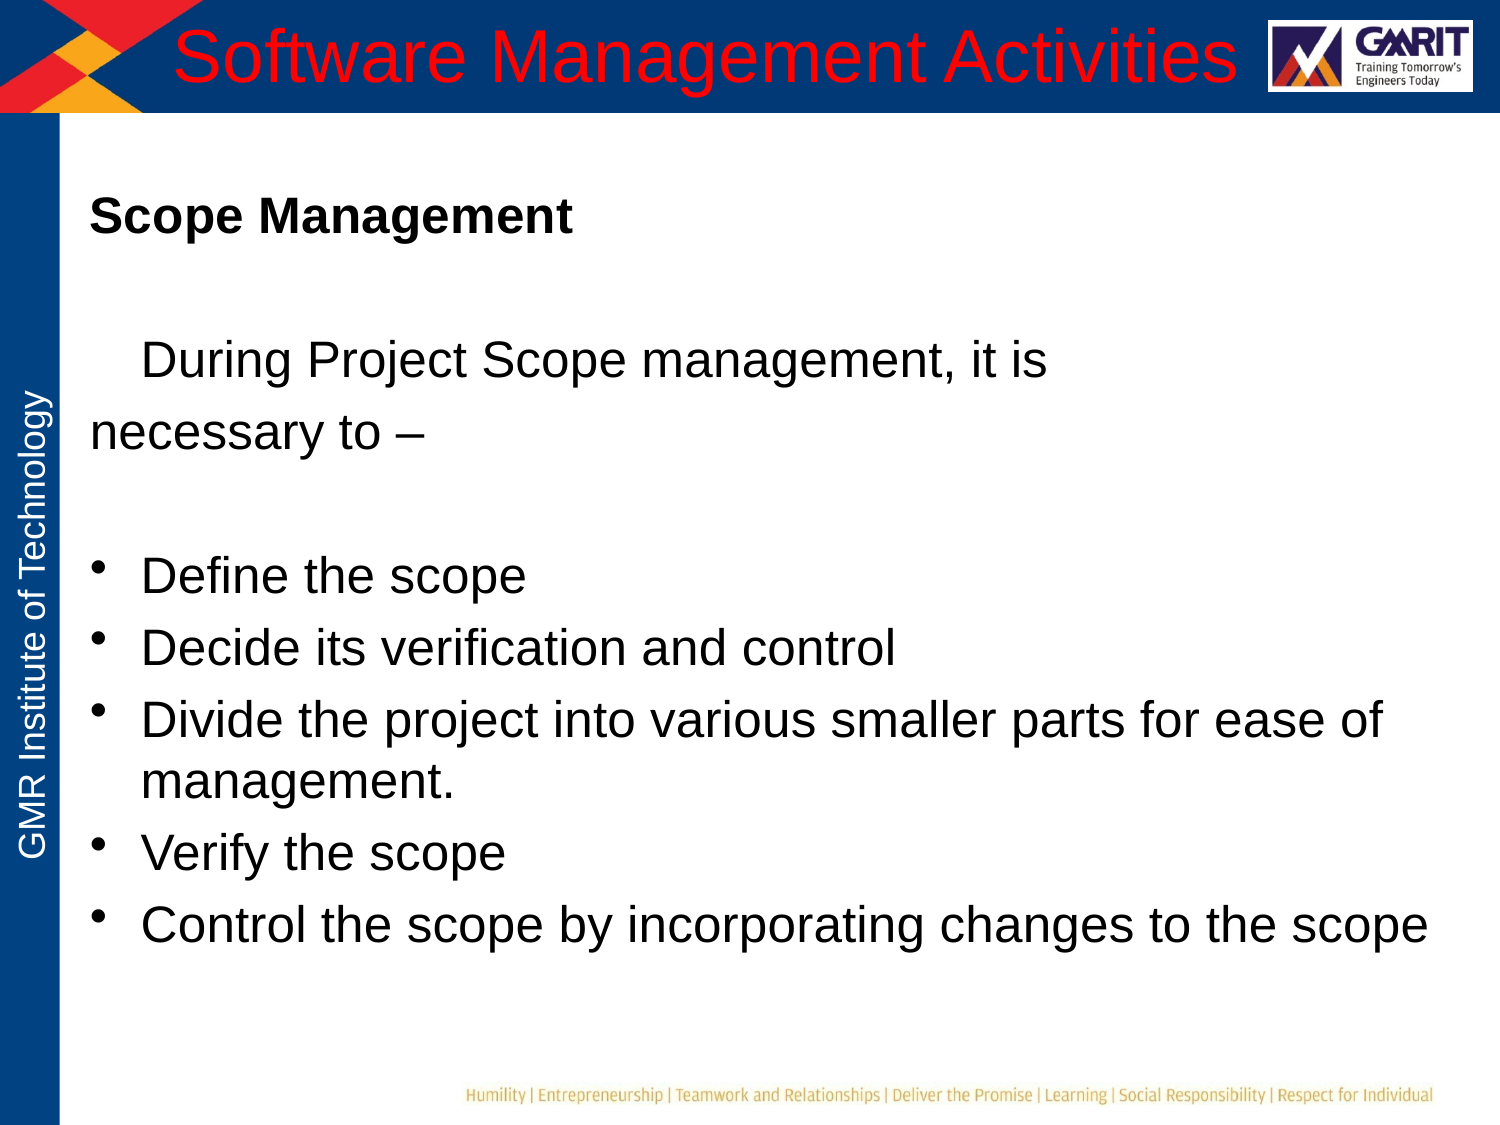

# Software Management Activities
Scope Management

		During Project Scope management, it is
necessary to –

Define the scope
Decide its verification and control
Divide the project into various smaller parts for ease of management.
Verify the scope
Control the scope by incorporating changes to the scope